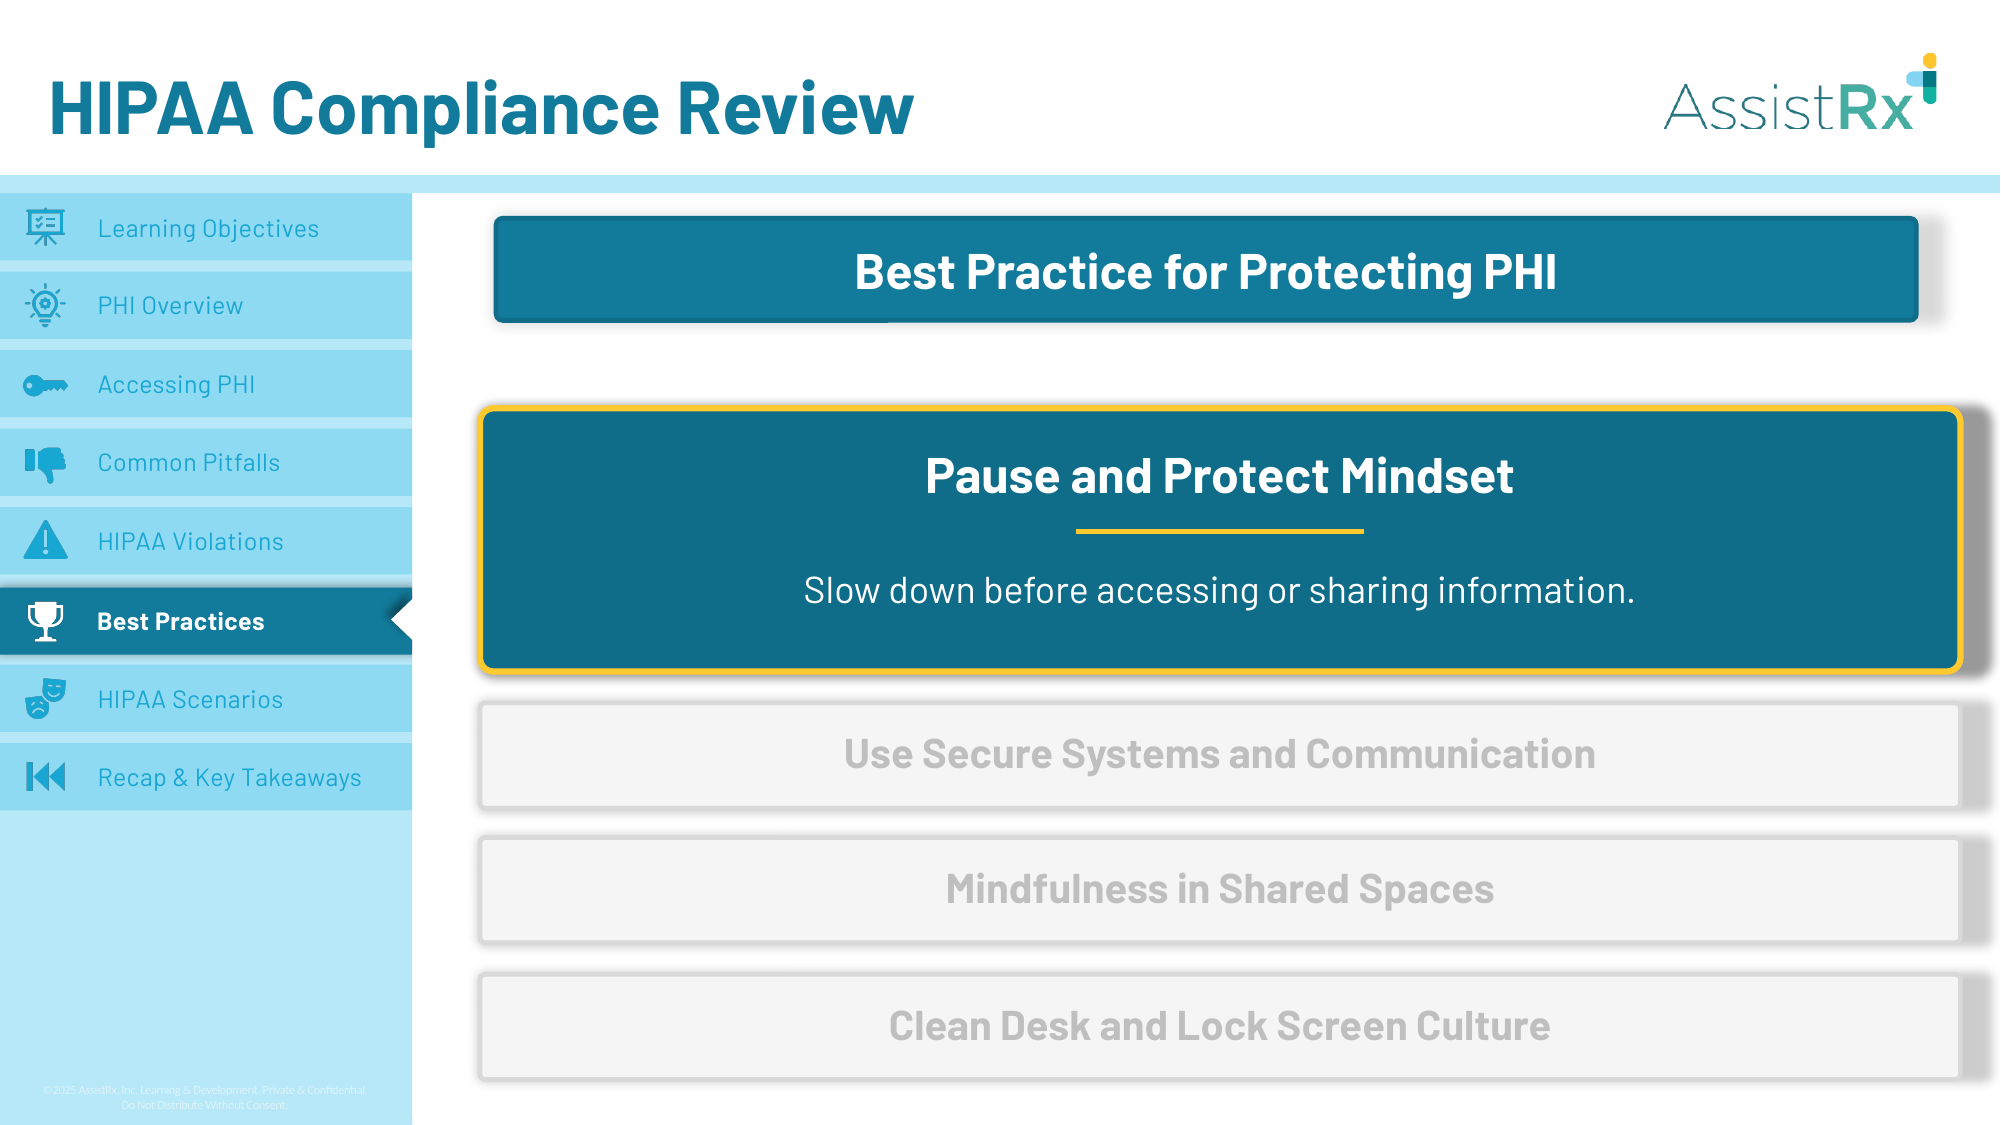

HIPAA Compliance Review

Best Practice for Protecting PHI

Pause and Protect Mindset

Slow down before accessing or sharing information.

Use Secure Systems and Communication

Mindfulness in Shared Spaces

Clean Desk and Lock Screen Culture